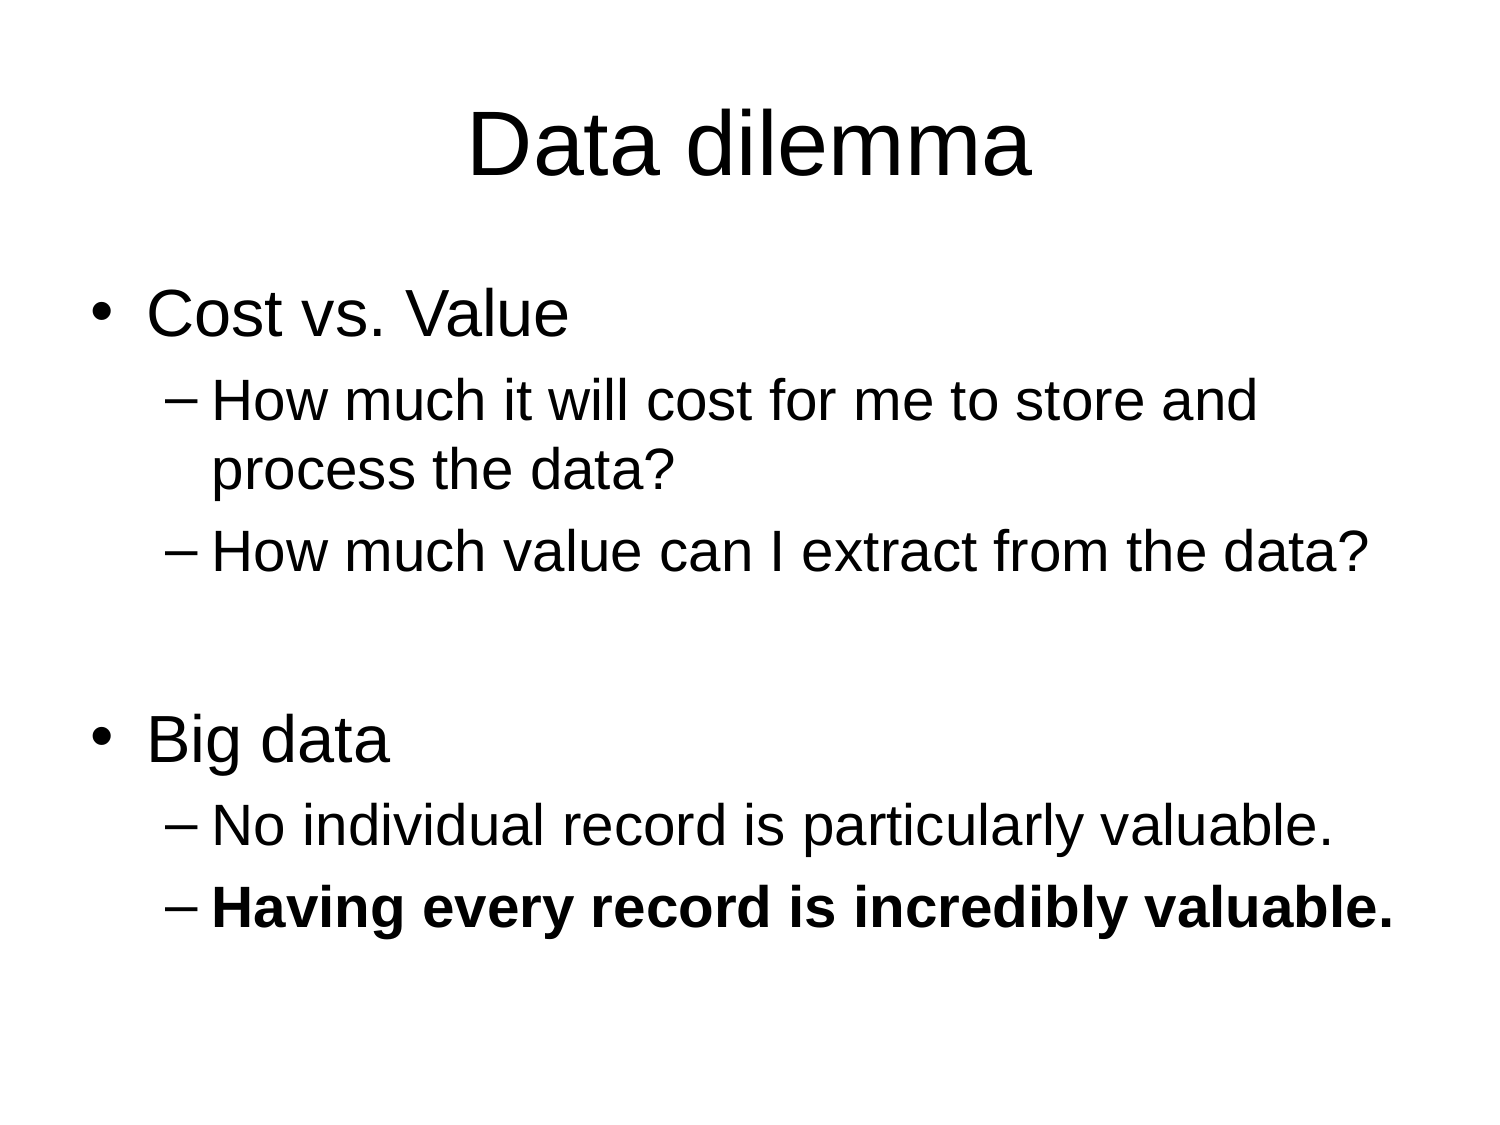

# Data dilemma
Cost vs. Value
How much it will cost for me to store and process the data?
How much value can I extract from the data?

Big data
No individual record is particularly valuable.
Having every record is incredibly valuable.